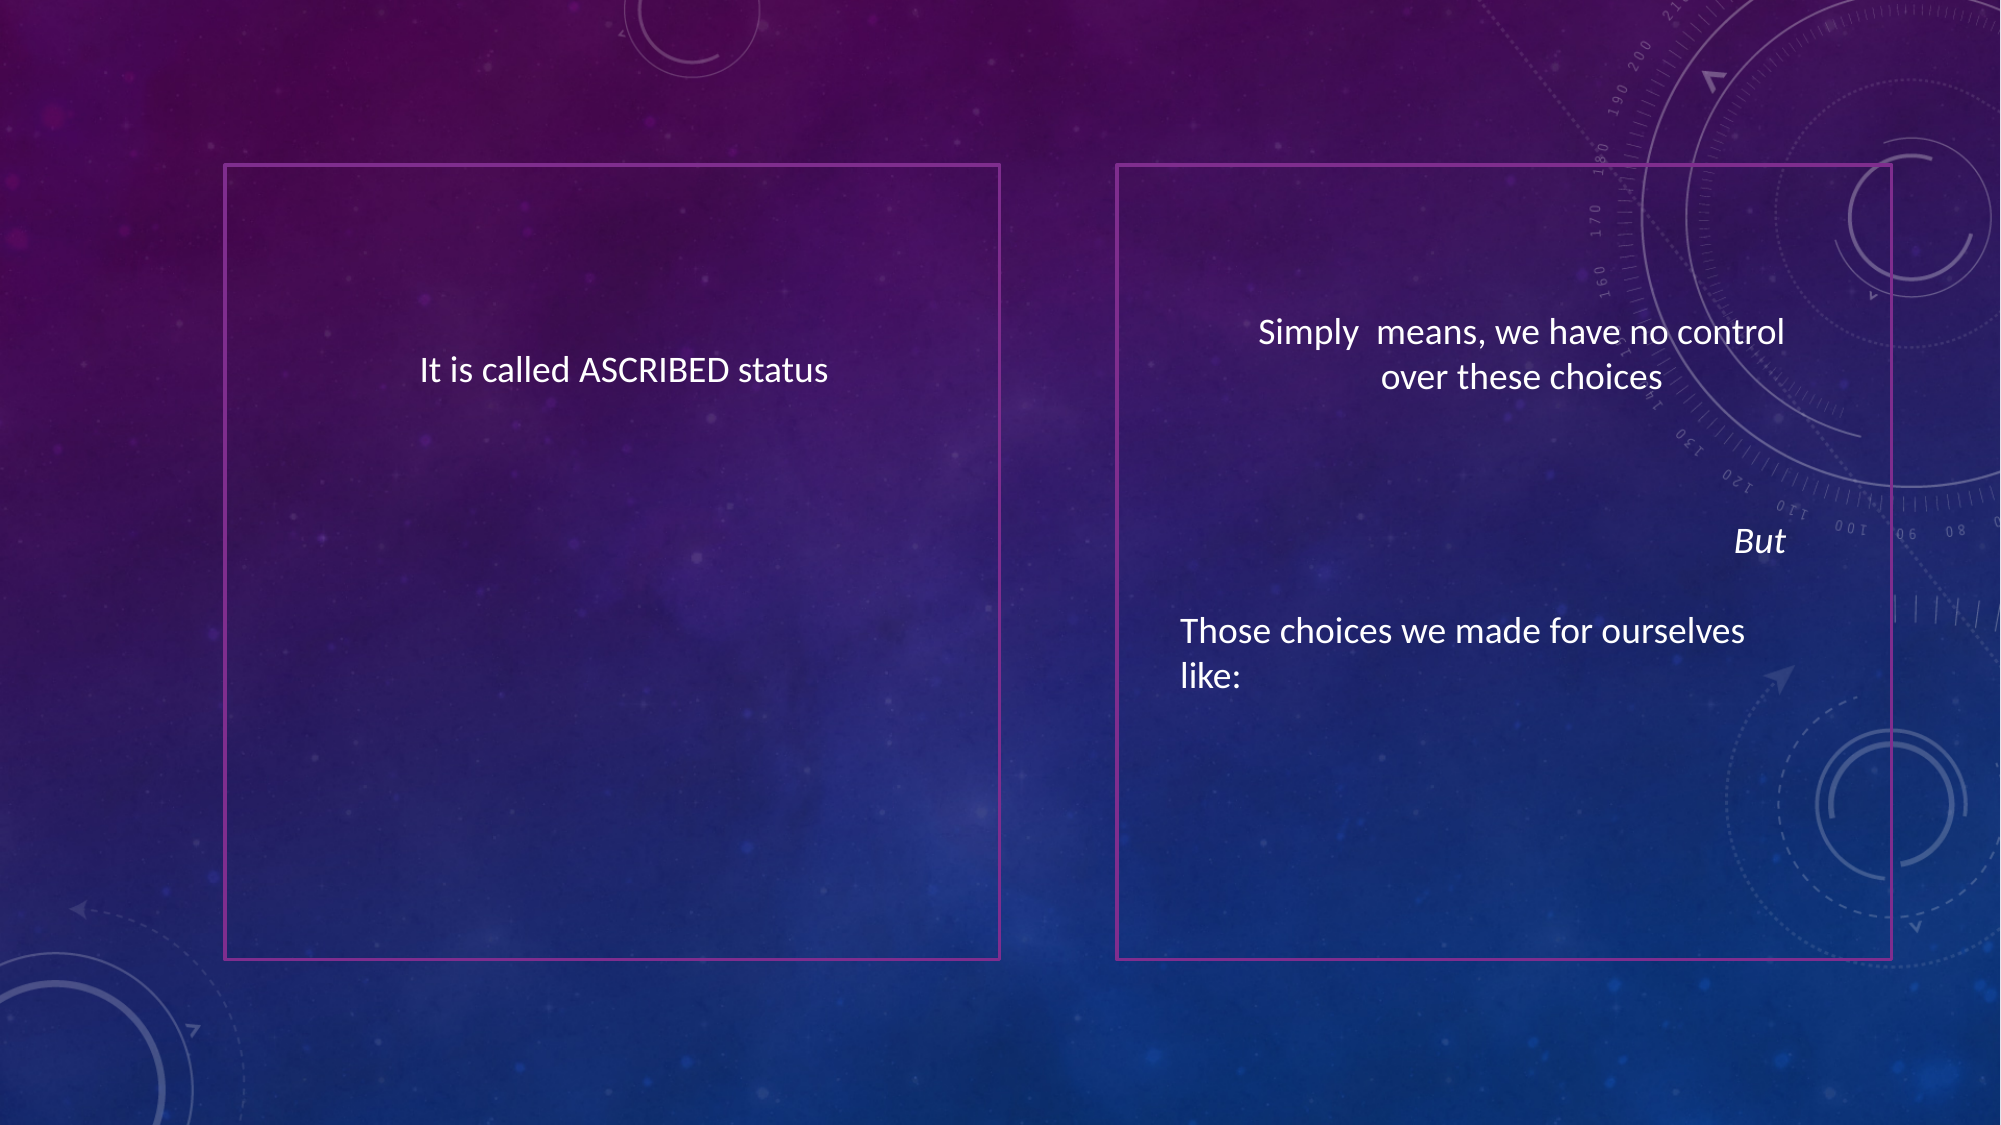

Simply  means, we have no control over these choices

It is called ASCRIBED status

But

Those choices we made for ourselves like: